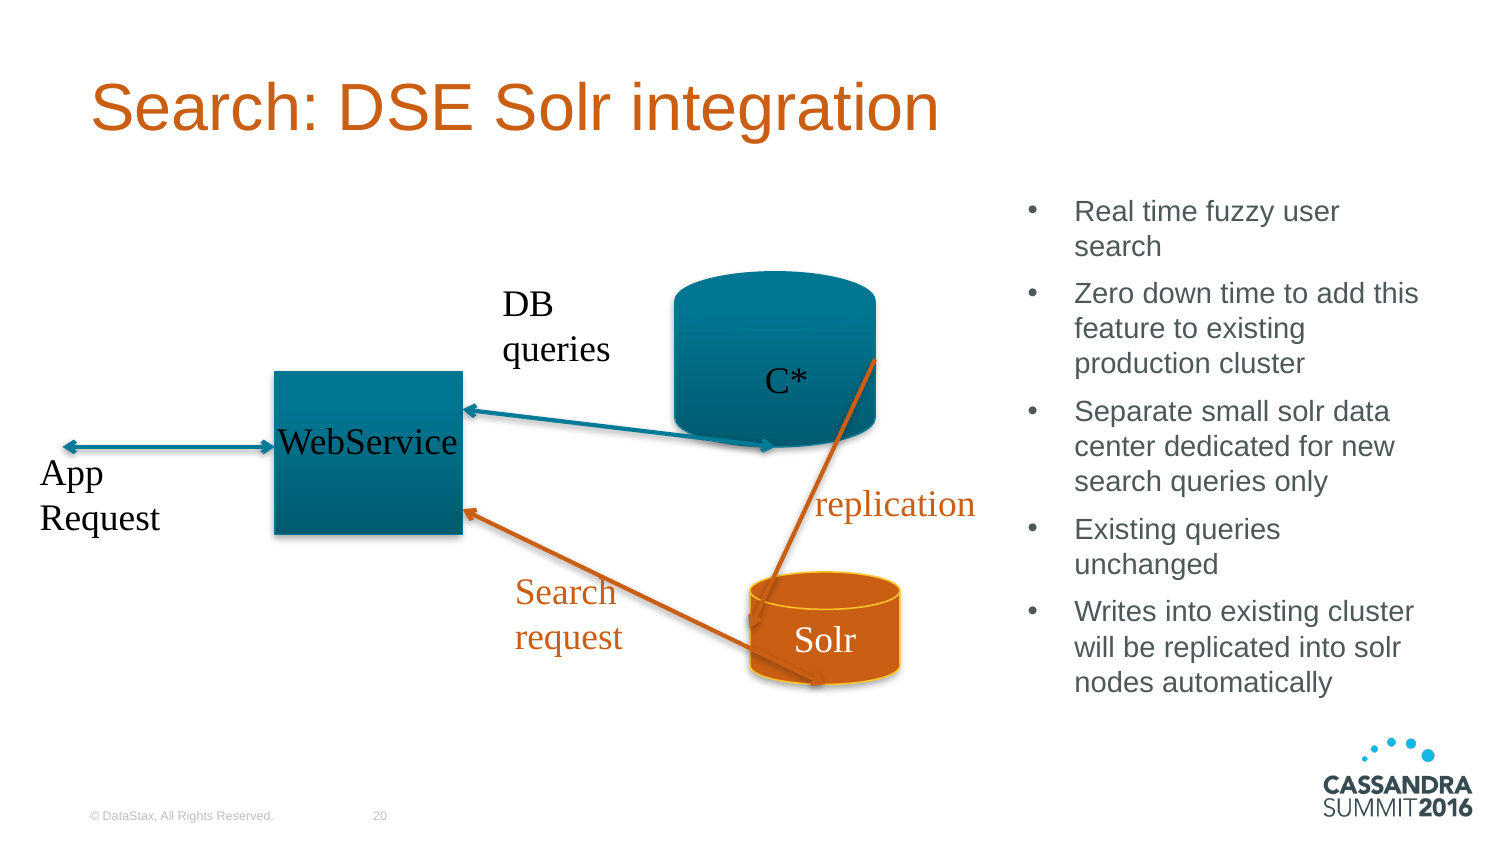

# Search: DSE Solr integration
Real time fuzzy user search
Zero down time to add this feature to existing production cluster
Separate small solr data center dedicated for new search queries only
Existing queries unchanged
Writes into existing cluster will be replicated into solr nodes automatically

DB queries

C*

WebService
App Request
replication
Search request
Solr
© DataStax, All Rights Reserved.
20